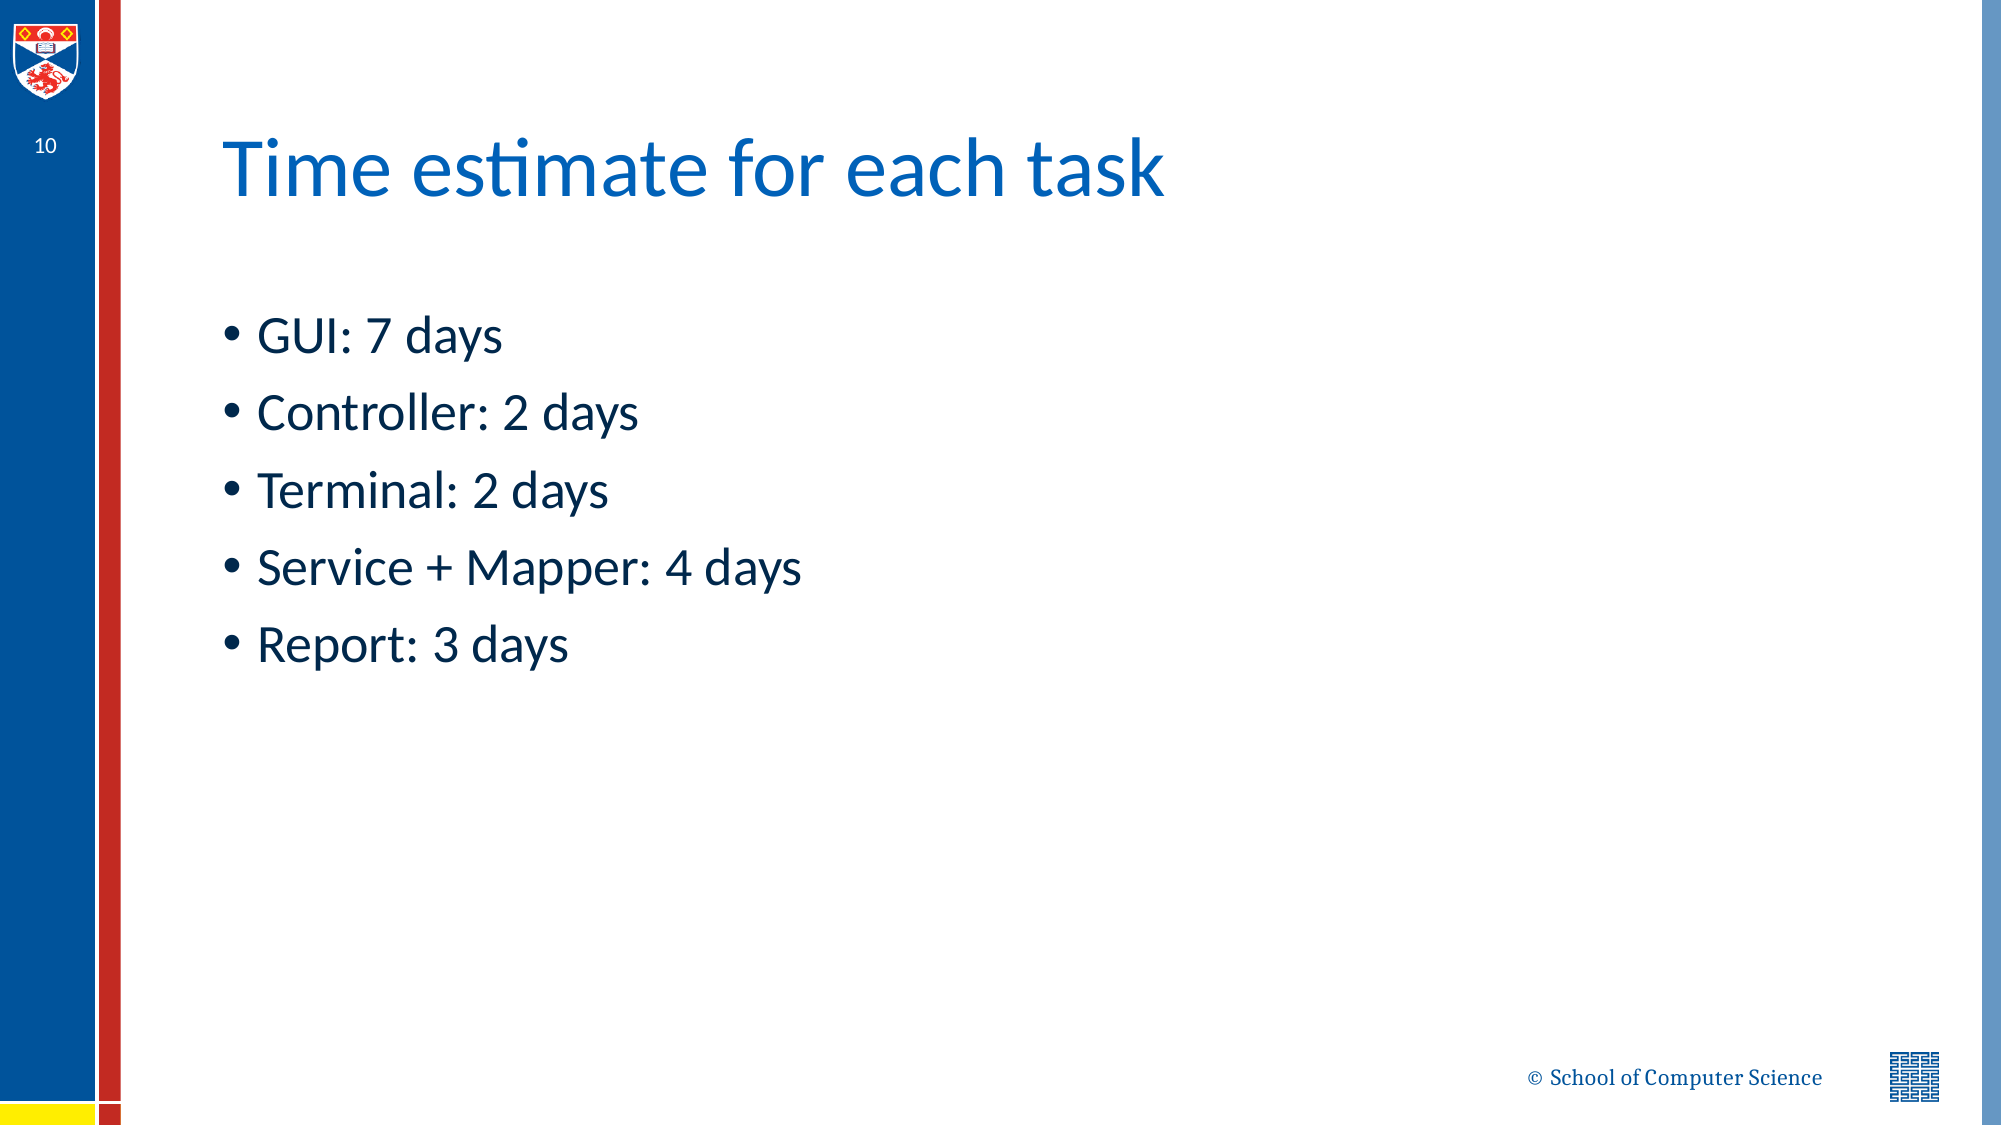

# Time estimate for each task
10
GUI: 7 days
Controller: 2 days
Terminal: 2 days
Service + Mapper: 4 days
Report: 3 days